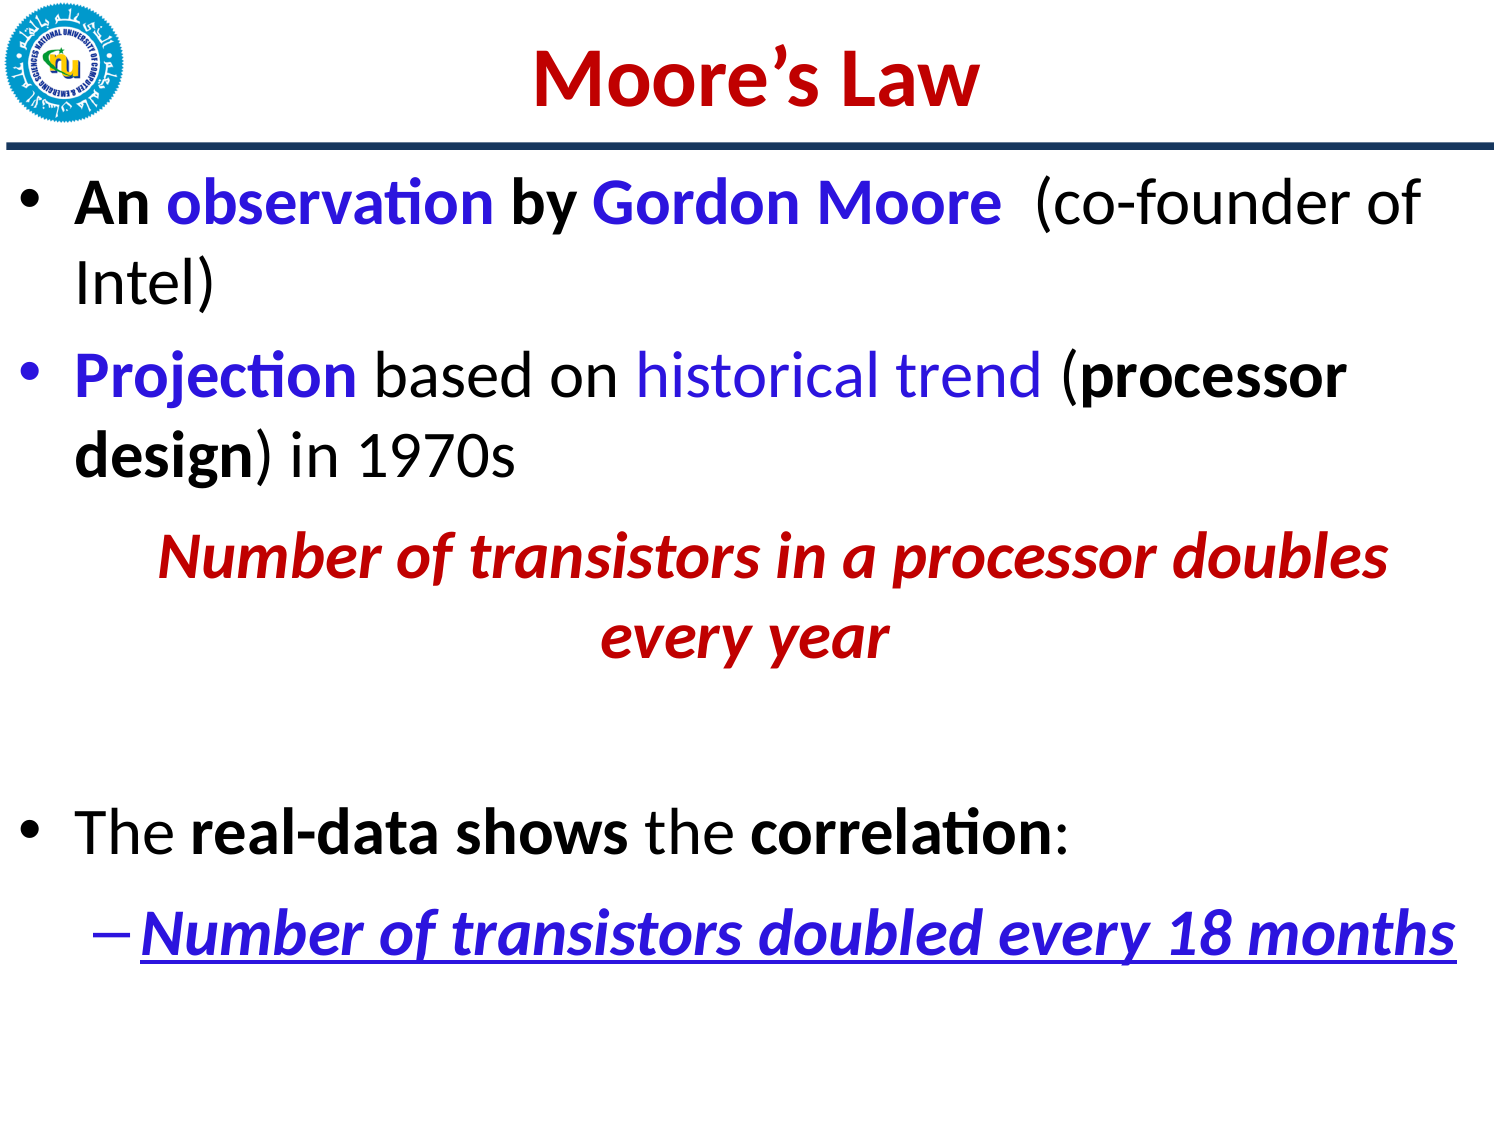

# Moore’s Law

An observation by Gordon Moore  (co-founder of Intel)
Projection based on historical trend (processor design) in 1970s
    Number of transistors in a processor doubles every year

The real-data shows the correlation:
Number of transistors doubled every 18 months